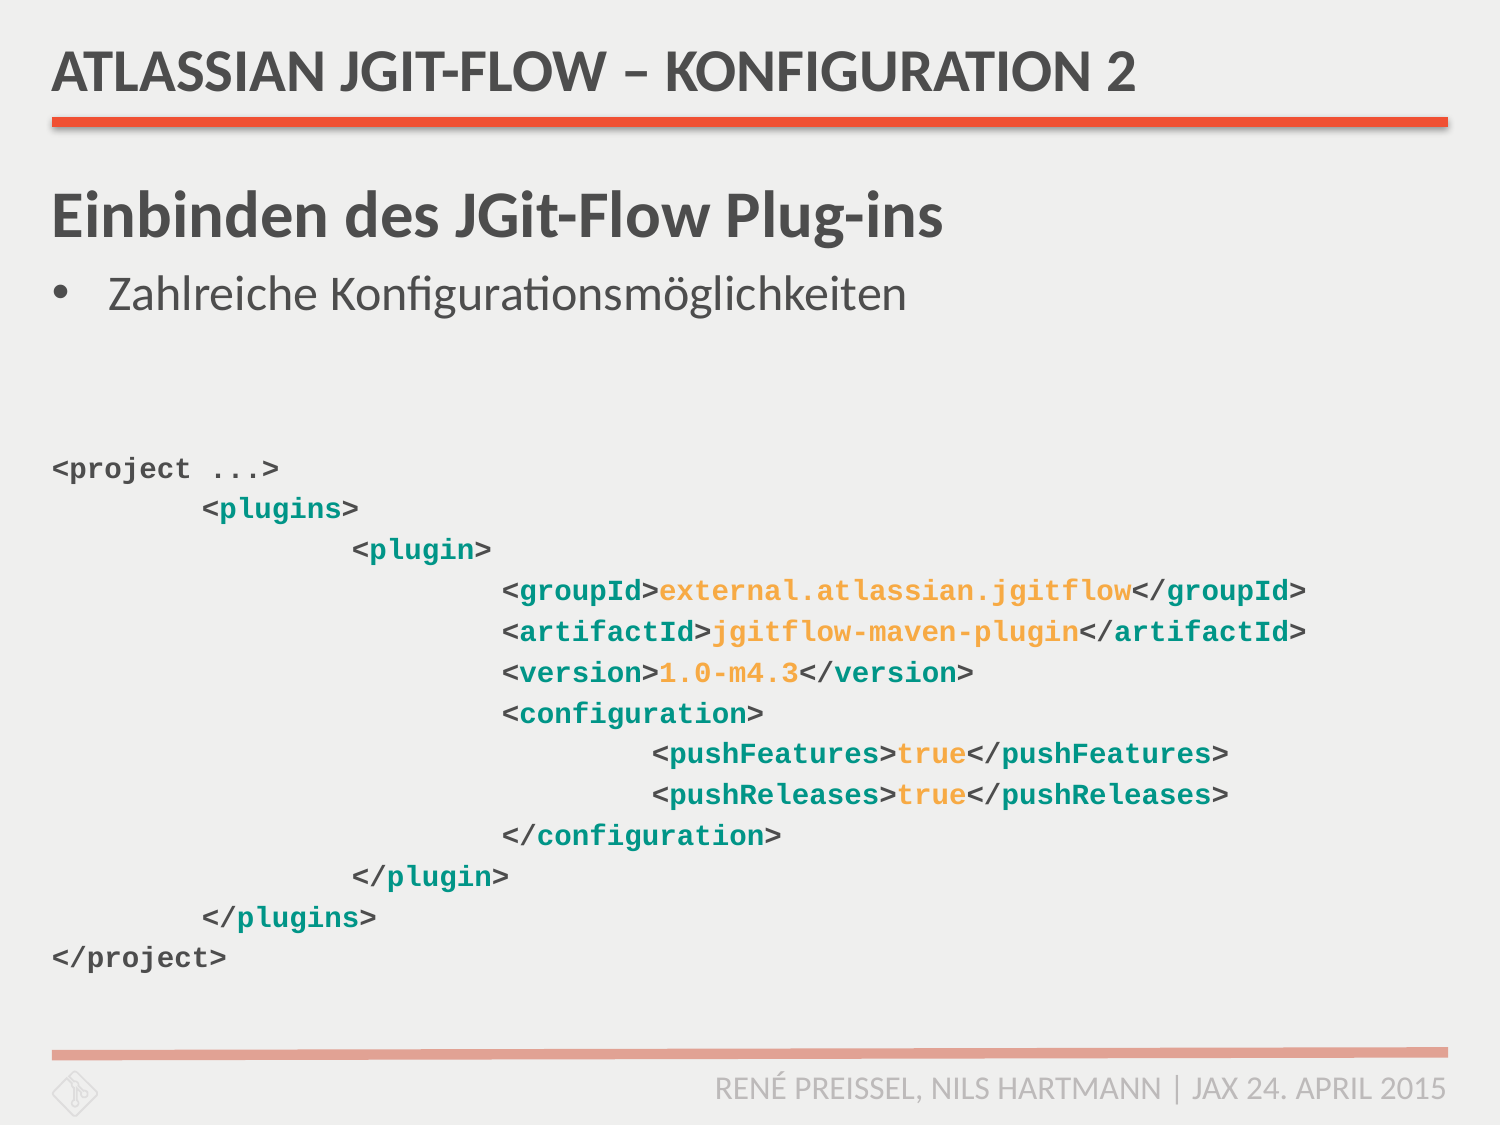

# ATLASSIAN JGIT-FLOW – KONFIGURATION 2
Einbinden des JGit-Flow Plug-ins
Zahlreiche Konfigurationsmöglichkeiten

<project ...>
	<plugins>
		<plugin>
			<groupId>external.atlassian.jgitflow</groupId>
			<artifactId>jgitflow-maven-plugin</artifactId>
			<version>1.0-m4.3</version>
			<configuration>
				<pushFeatures>true</pushFeatures>
				<pushReleases>true</pushReleases>
			</configuration>
		</plugin>
	</plugins>
</project>